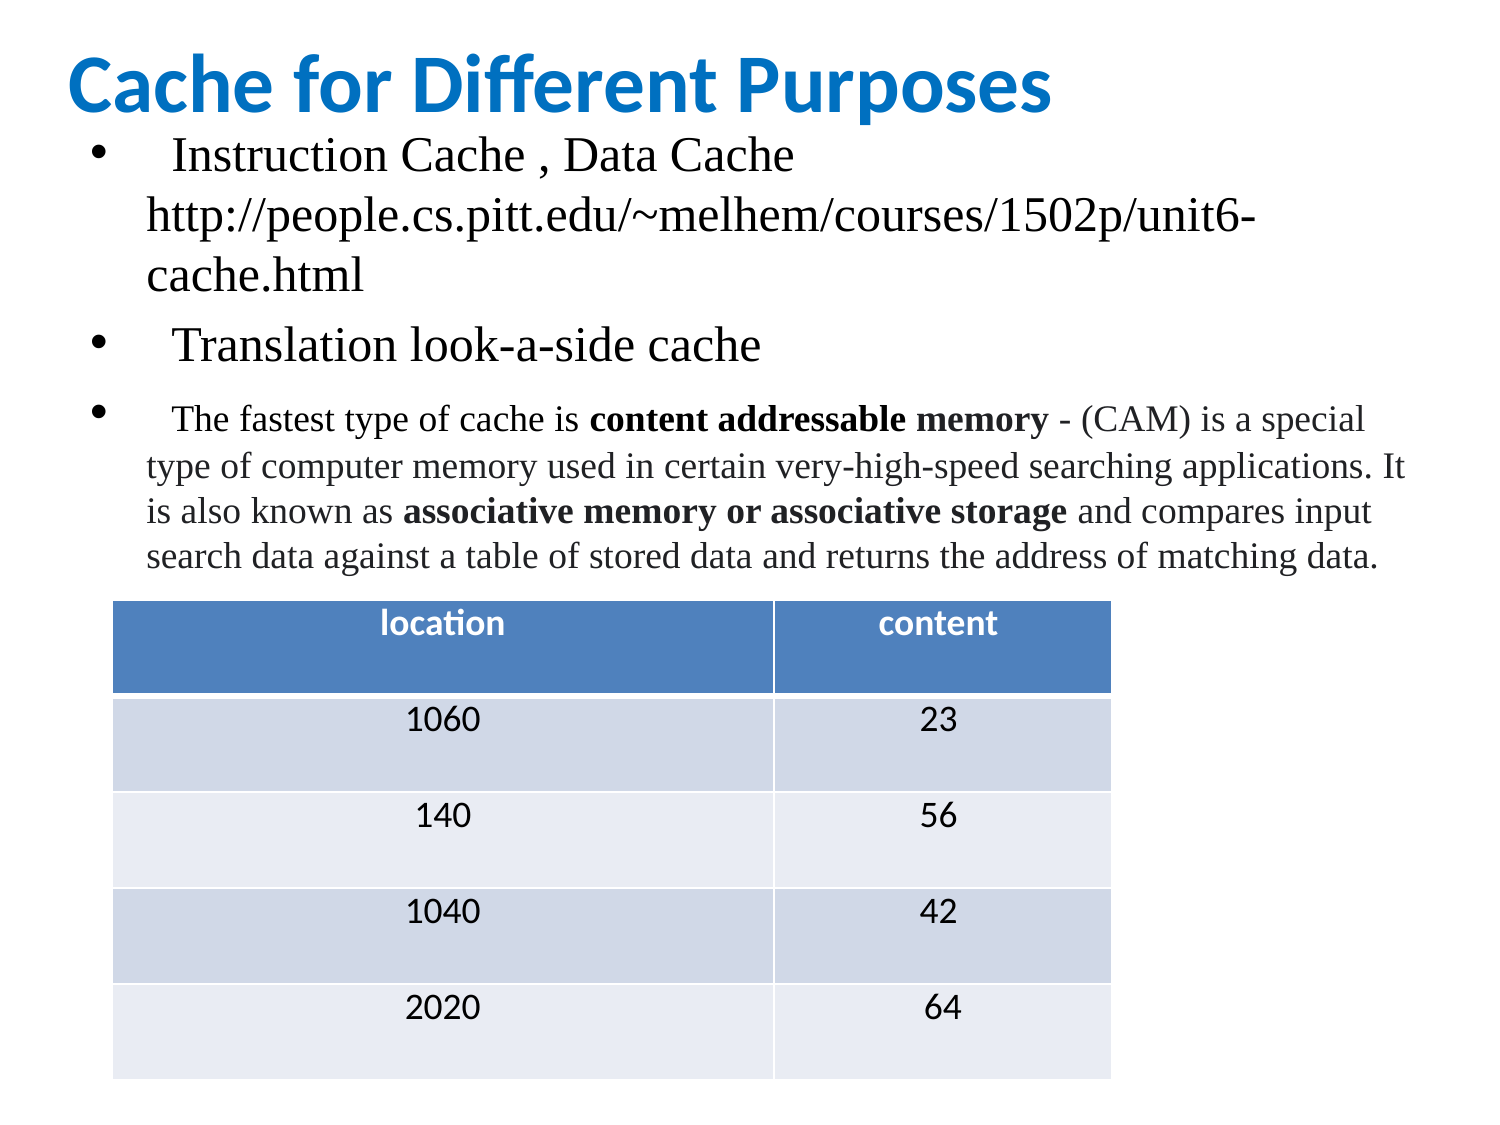

# Cache for Different Purposes
  Instruction Cache , Data Cache  http://people.cs.pitt.edu/~melhem/courses/1502p/unit6-cache.html
  Translation look-a-side cache
  The fastest type of cache is content addressable memory - (CAM) is a special type of computer memory used in certain very-high-speed searching applications. It is also known as associative memory or associative storage and compares input search data against a table of stored data and returns the address of matching data.
| location | content |
| --- | --- |
| 1060 | 23 |
| 140 | 56 |
| 1040 | 42 |
| 2020 | 64 |